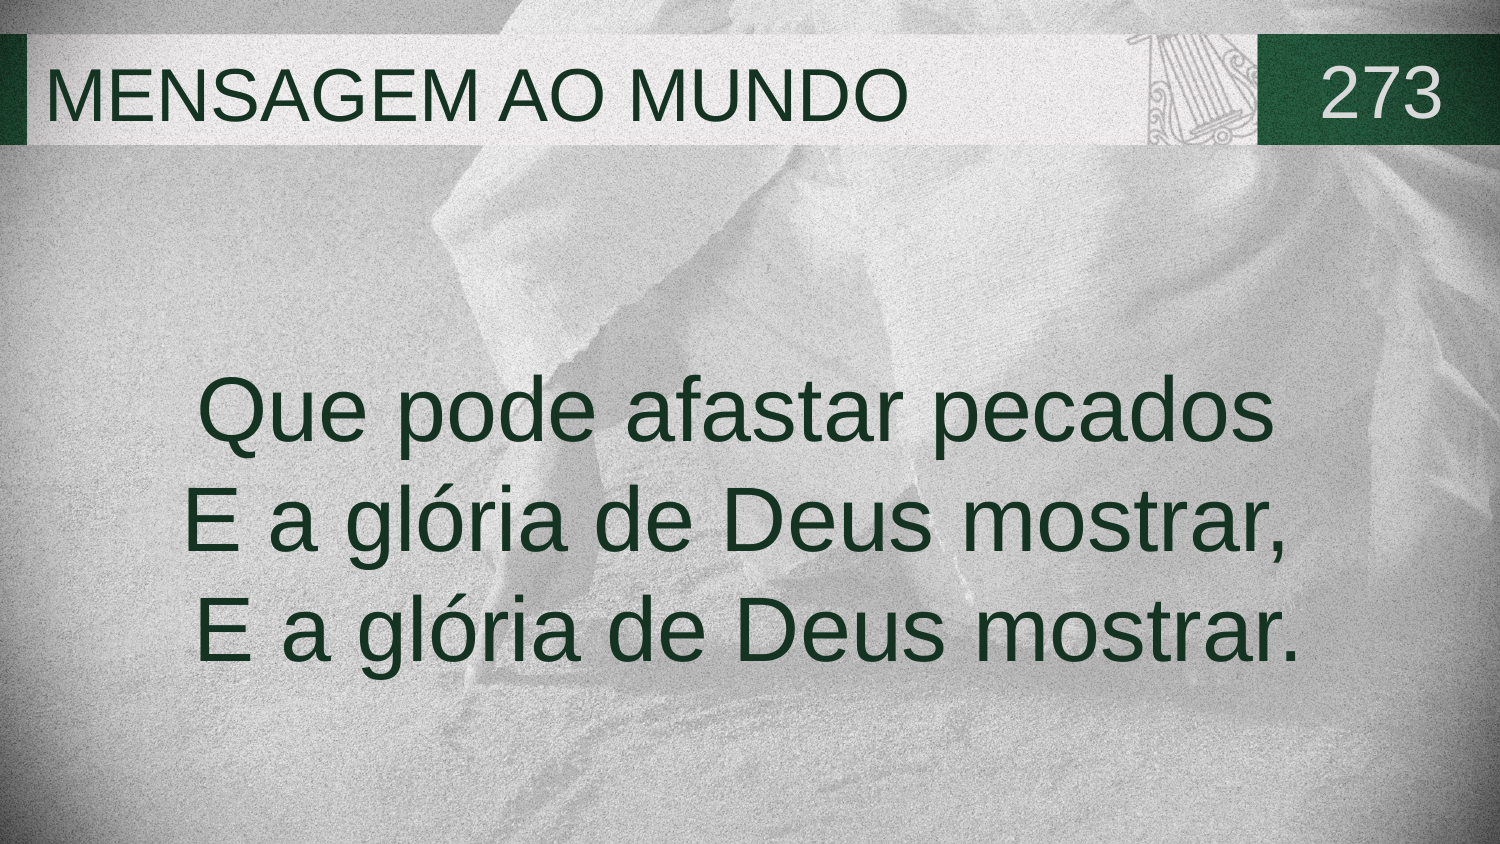

# MENSAGEM AO MUNDO
273
Que pode afastar pecados
E a glória de Deus mostrar,
E a glória de Deus mostrar.